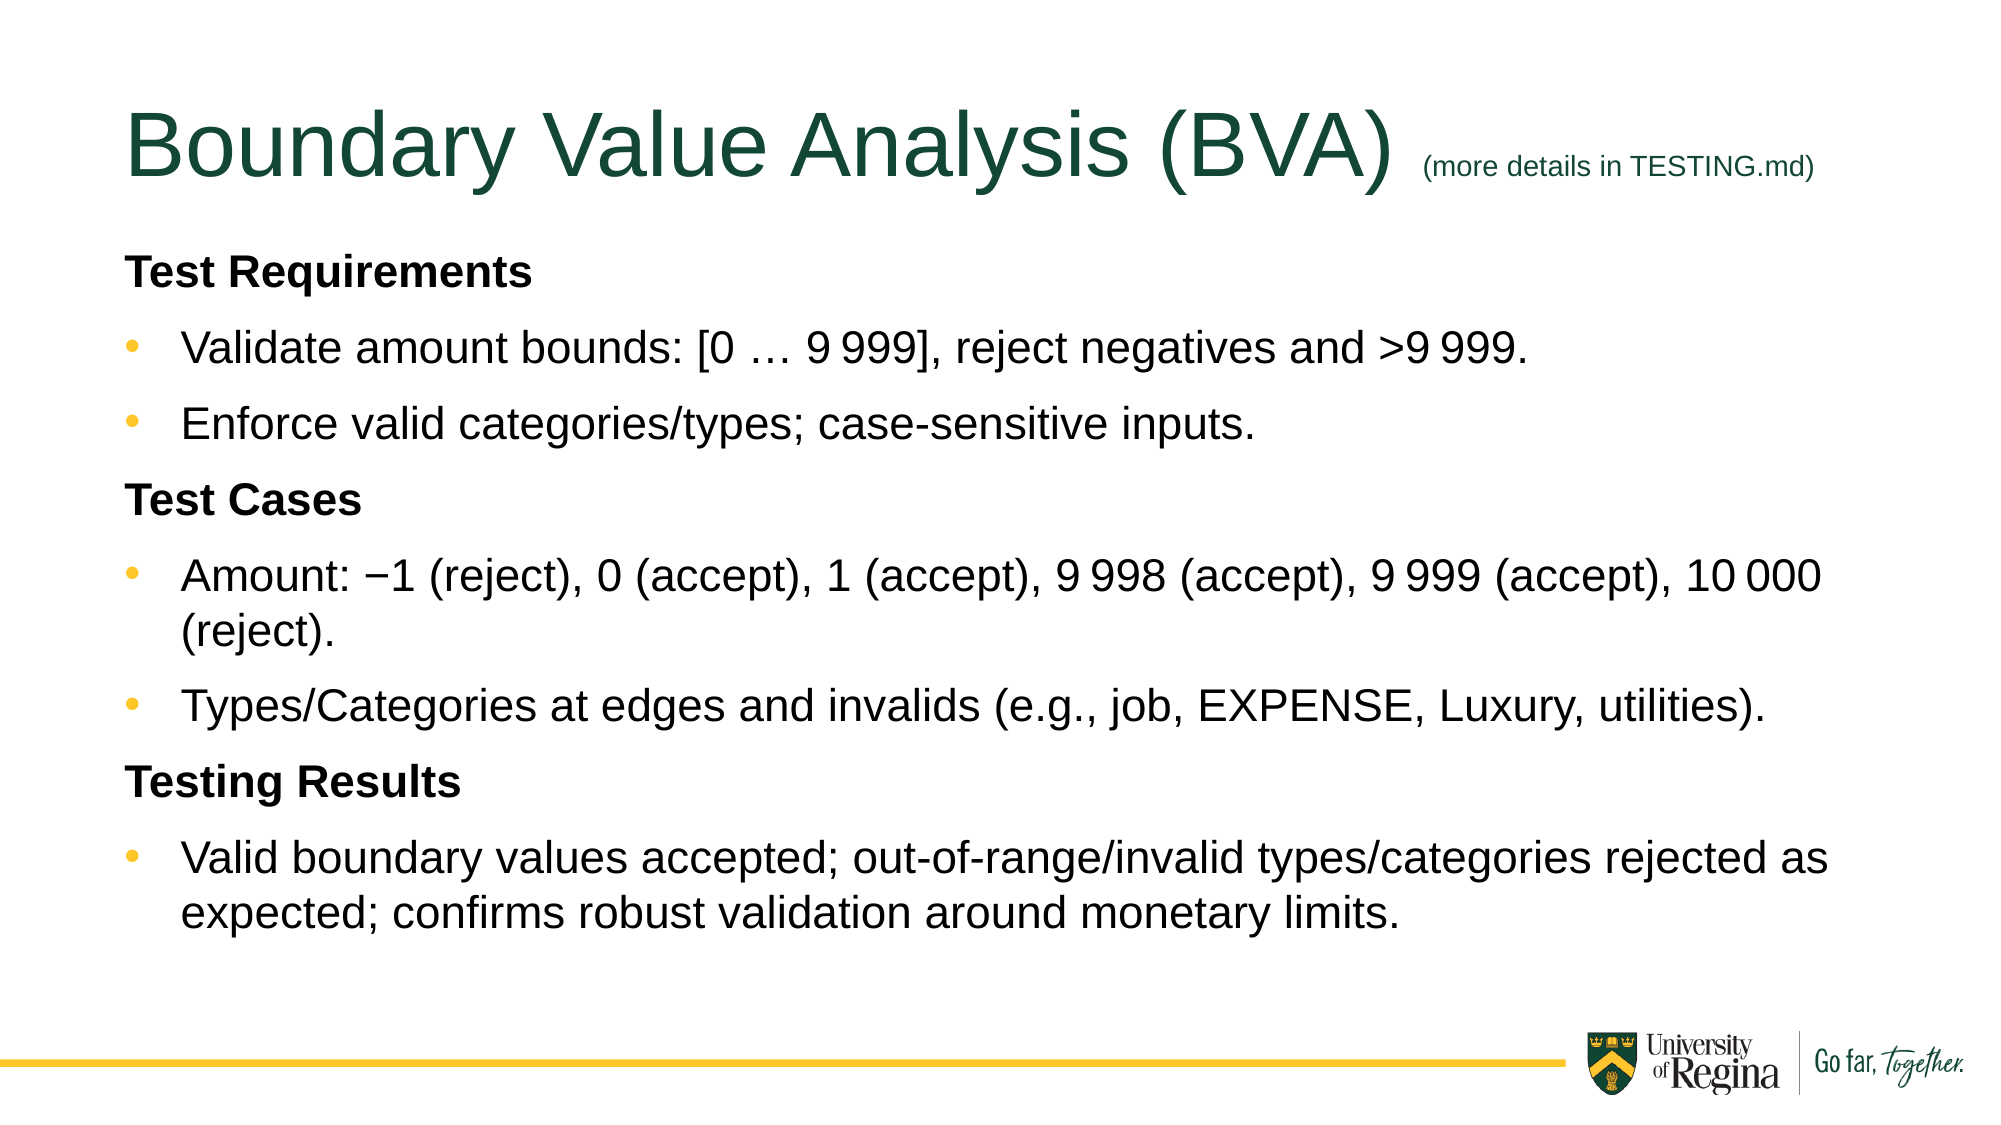

Boundary Value Analysis (BVA) (more details in TESTING.md)
Test Requirements
Validate amount bounds: [0 … 9 999], reject negatives and >9 999.
Enforce valid categories/types; case-sensitive inputs.
Test Cases
Amount: −1 (reject), 0 (accept), 1 (accept), 9 998 (accept), 9 999 (accept), 10 000 (reject).
Types/Categories at edges and invalids (e.g., job, EXPENSE, Luxury, utilities).
Testing Results
Valid boundary values accepted; out‑of‑range/invalid types/categories rejected as expected; confirms robust validation around monetary limits.